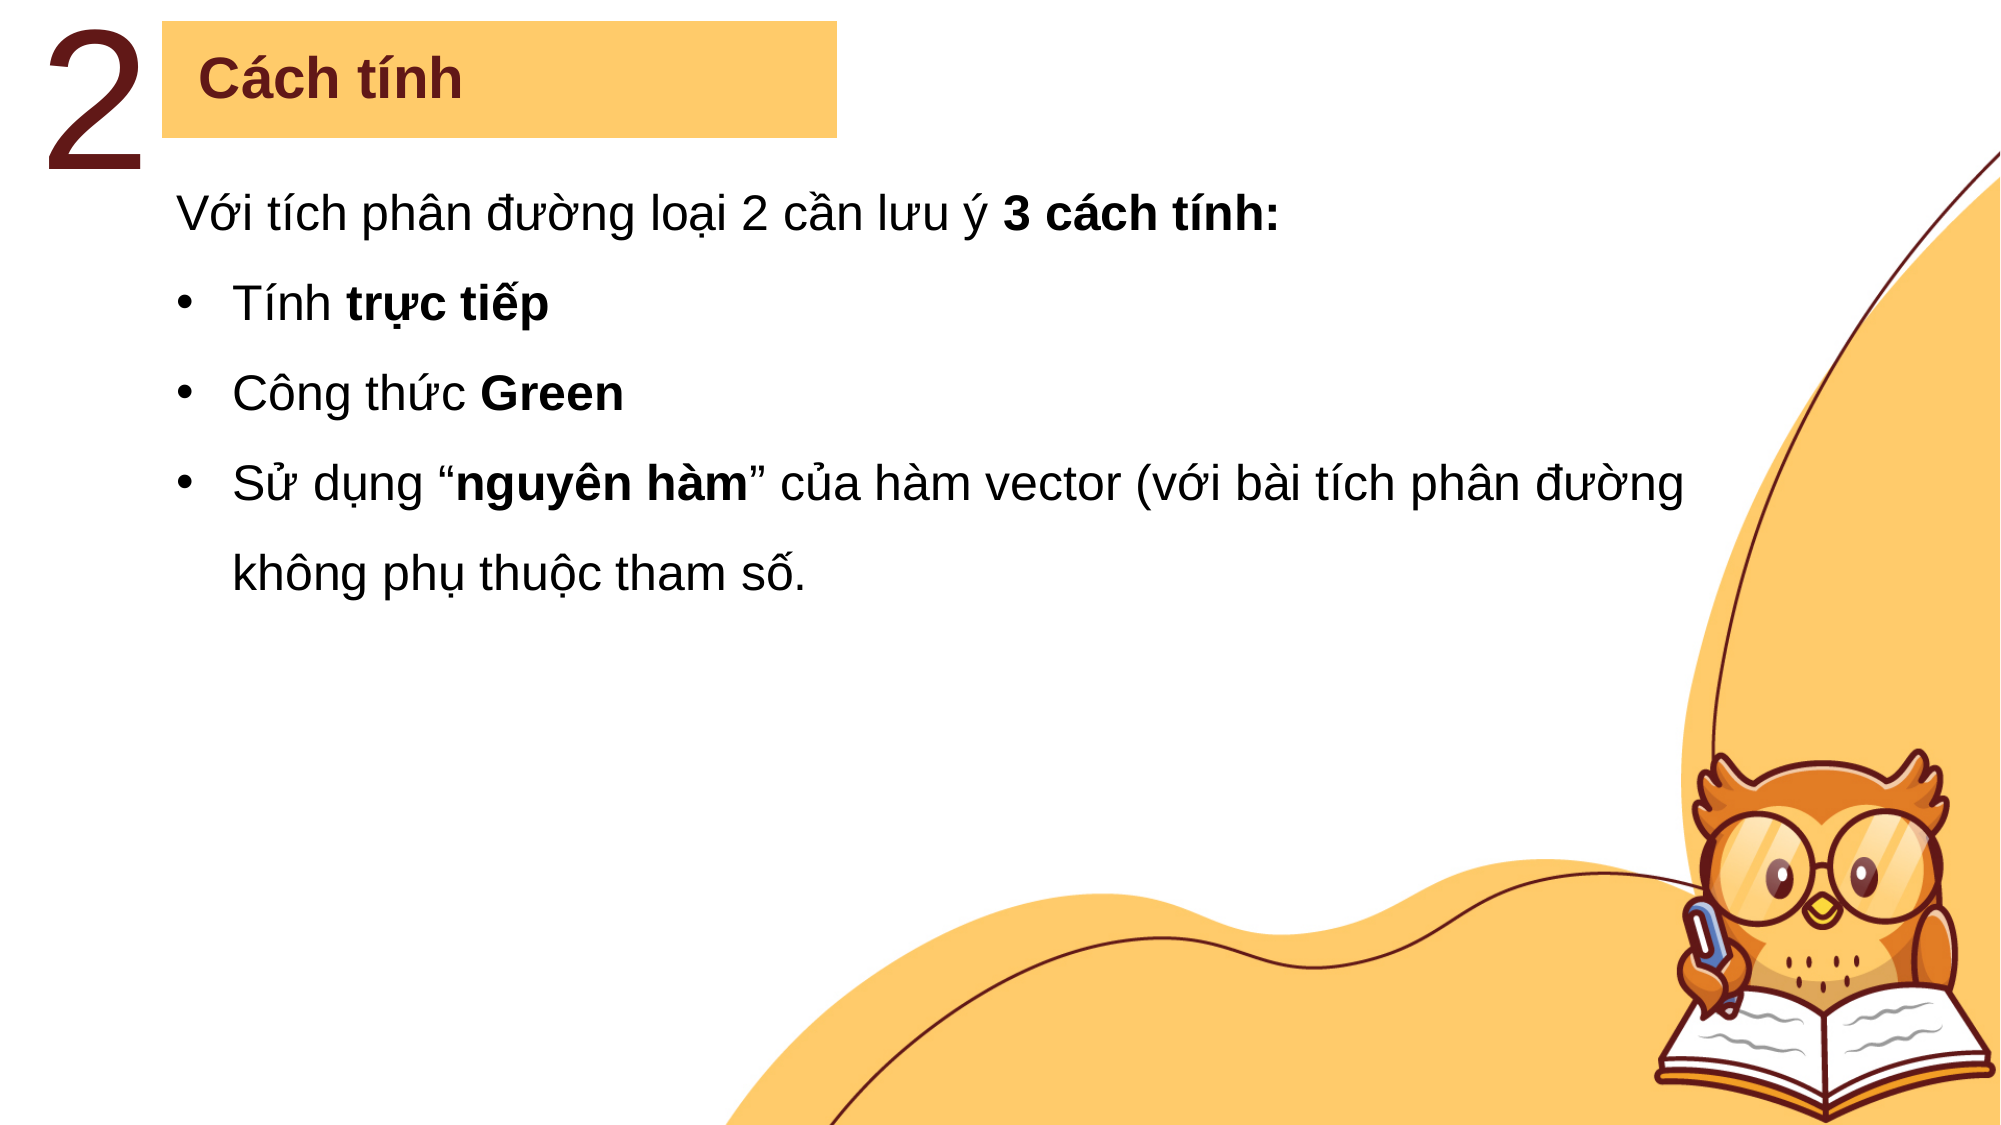

2

Cách tính

Với tích phân đường loại 2 cần lưu ý 3 cách tính:
Tính trực tiếp
Công thức Green
Sử dụng “nguyên hàm” của hàm vector (với bài tích phân đường không phụ thuộc tham số.